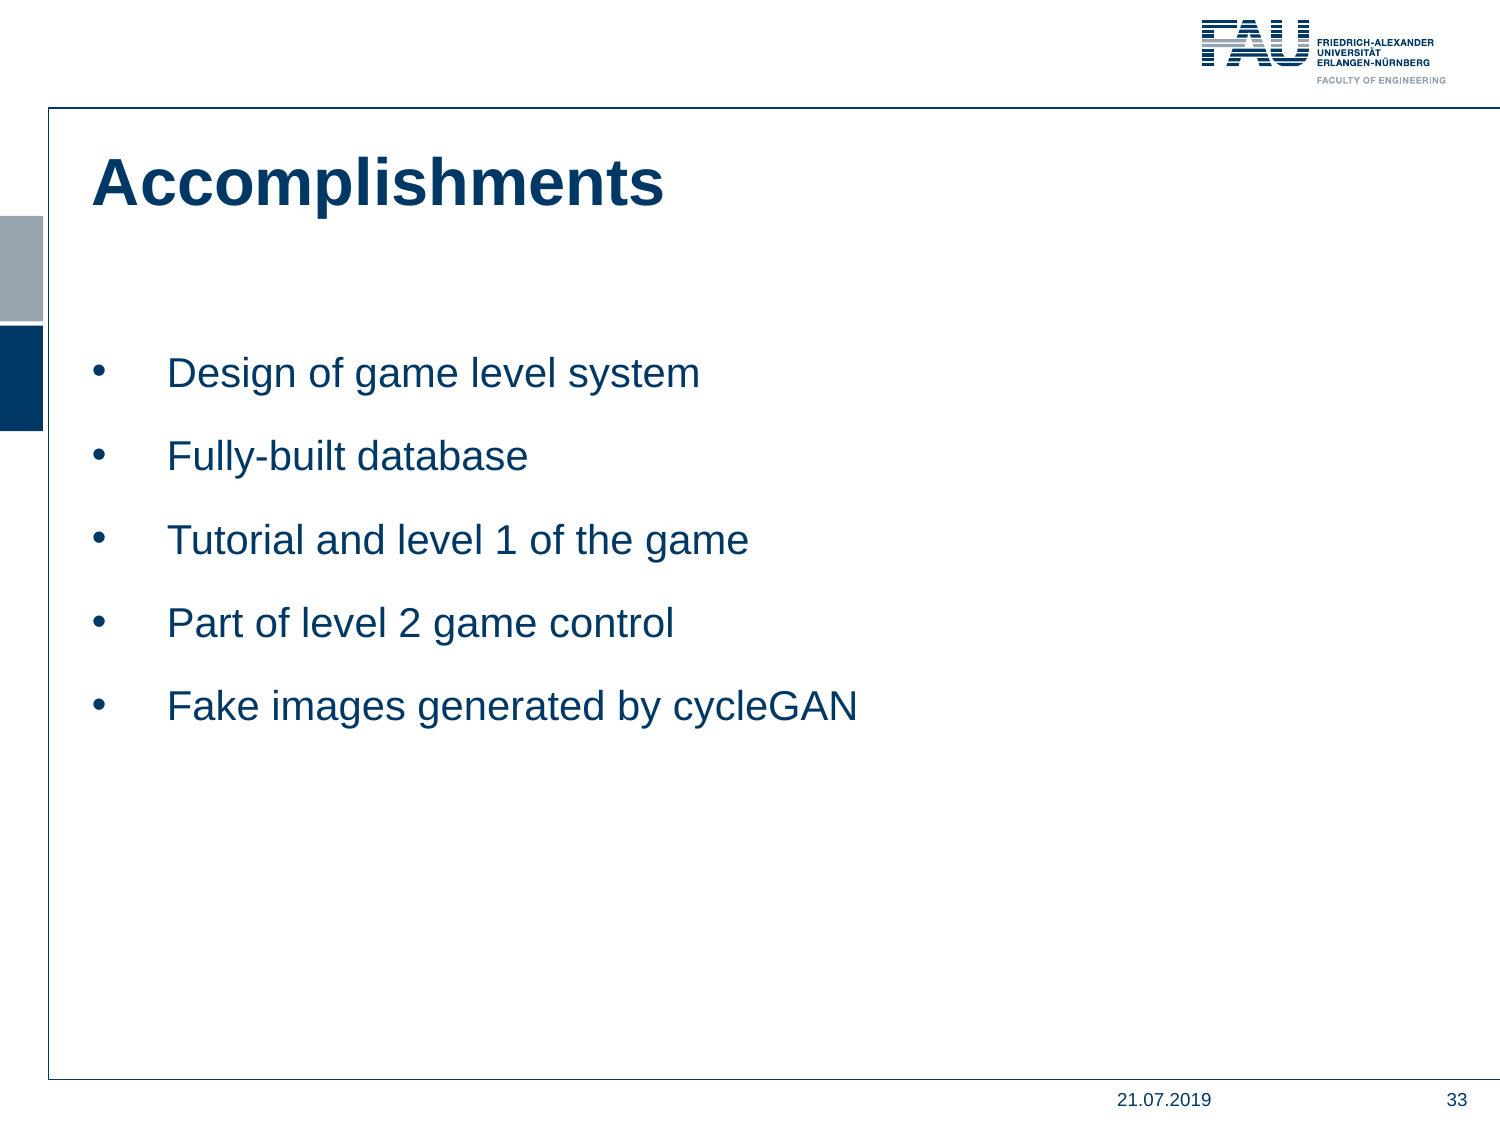

Accomplishments

Design of game level system
Fully-built database
Tutorial and level 1 of the game
Part of level 2 game control
Fake images generated by cycleGAN
21.07.2019
33